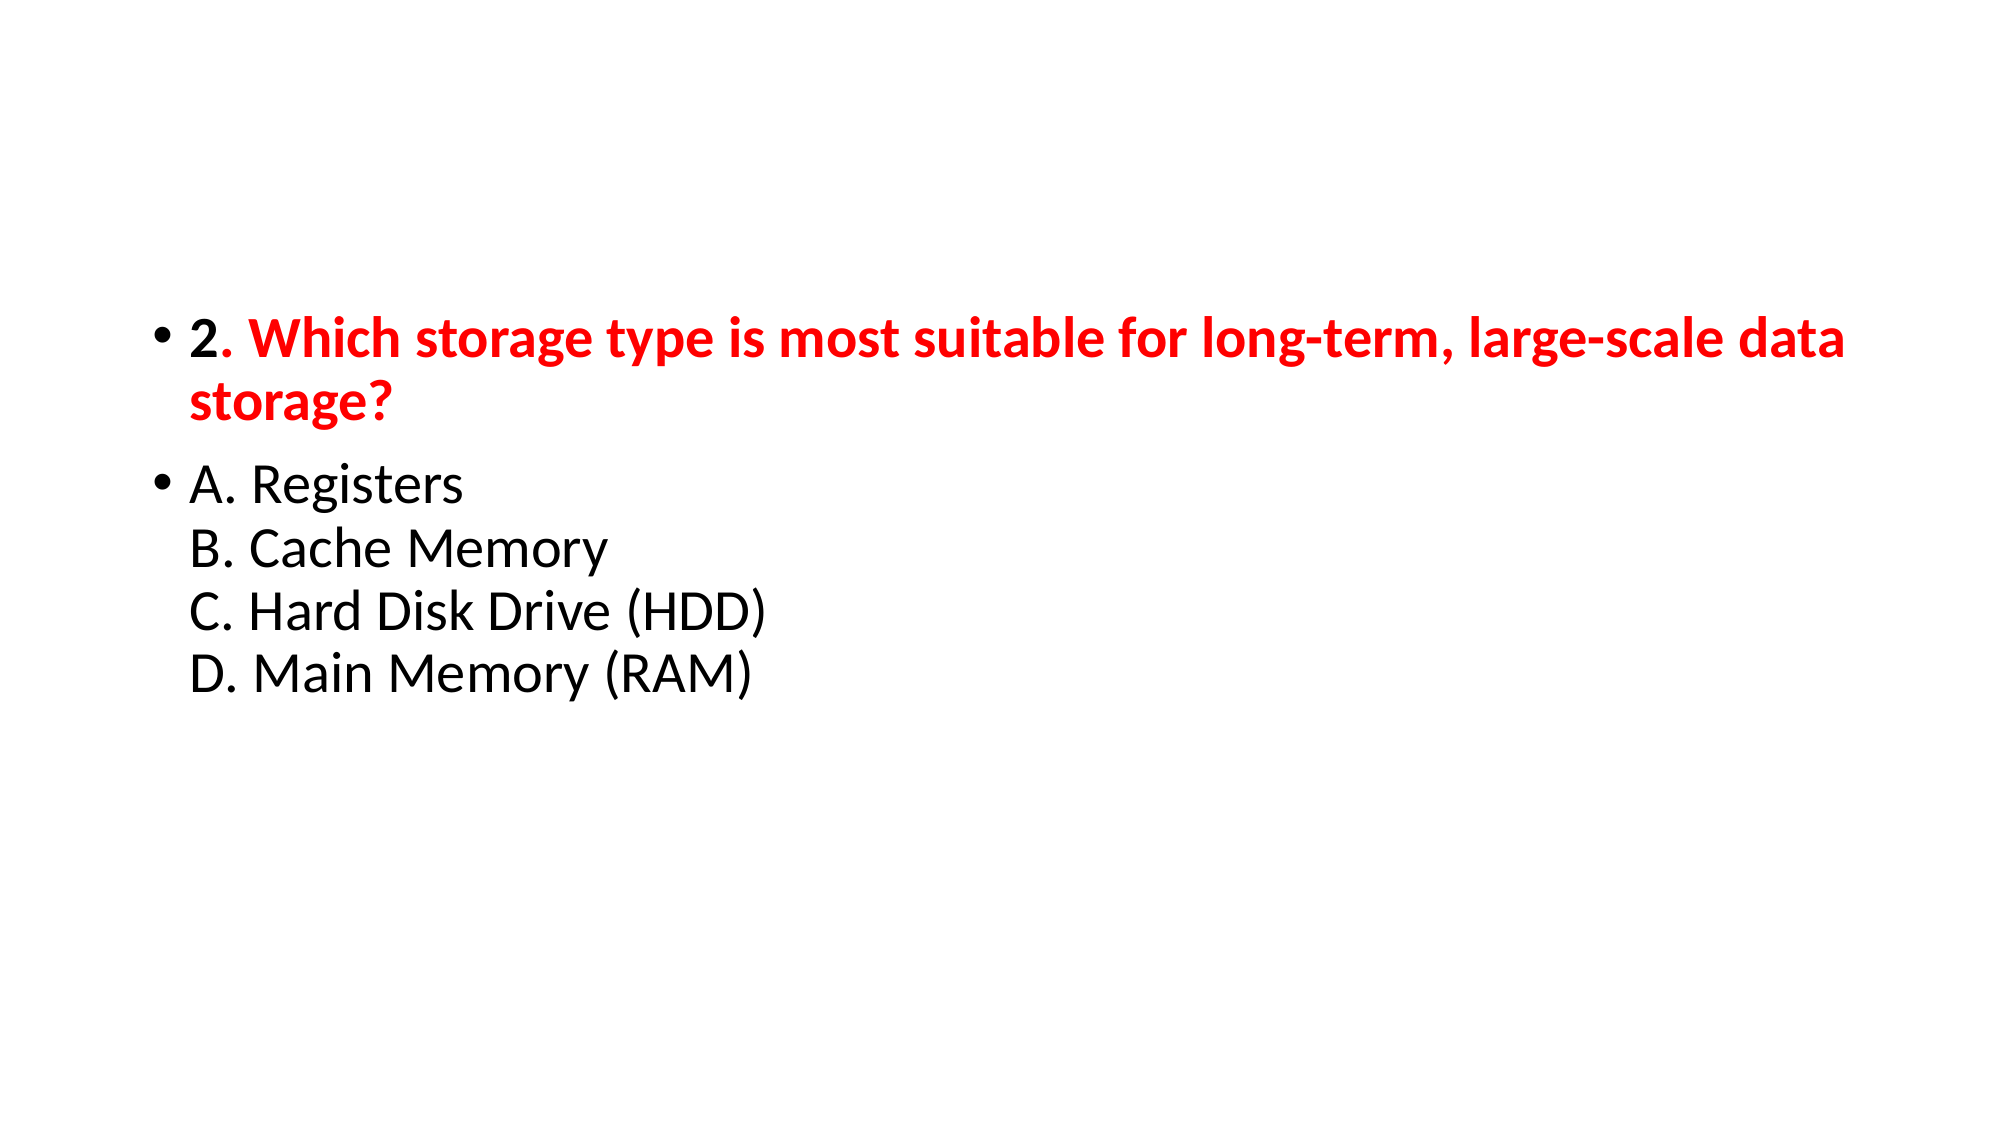

#
2. Which storage type is most suitable for long-term, large-scale data storage?
A. Registers
B. Cache Memory
C. Hard Disk Drive (HDD)
D. Main Memory (RAM)